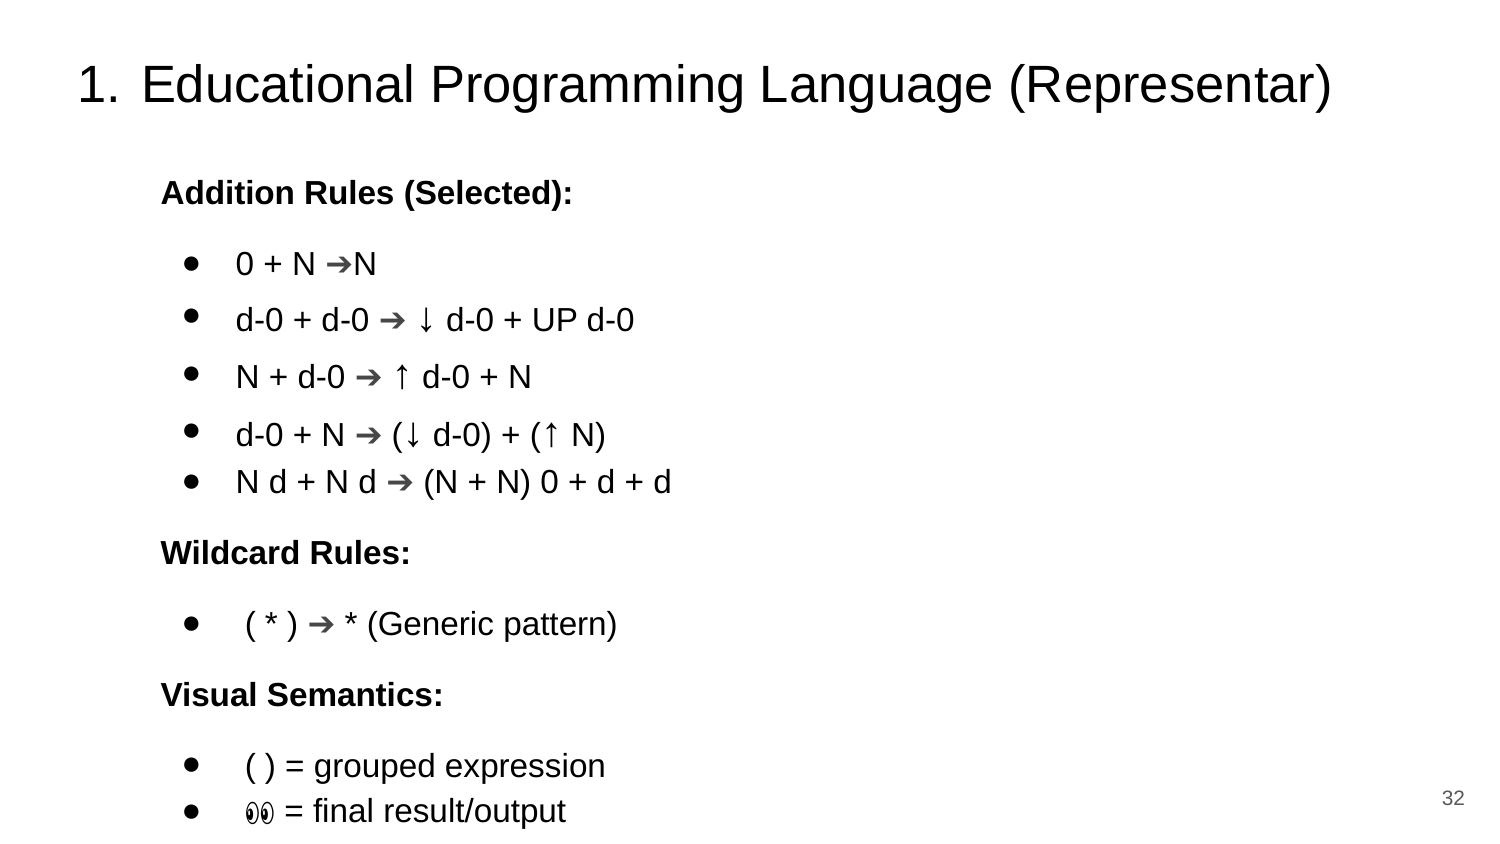

# Educational Programming Language (Representar)
Addition Rules (Selected):
0 + N ➔N
d-0 + d-0 ➔ ↓ d-0 + UP d-0
N + d-0 ➔ ↑ d-0 + N
d-0 + N ➔ (↓ d-0) + (↑ N)
N d + N d ➔ (N + N) 0 + d + d
Wildcard Rules:
 ( * ) ➔ * (Generic pattern)
Visual Semantics:
 ( ) = grouped expression
 👀 = final result/output
32